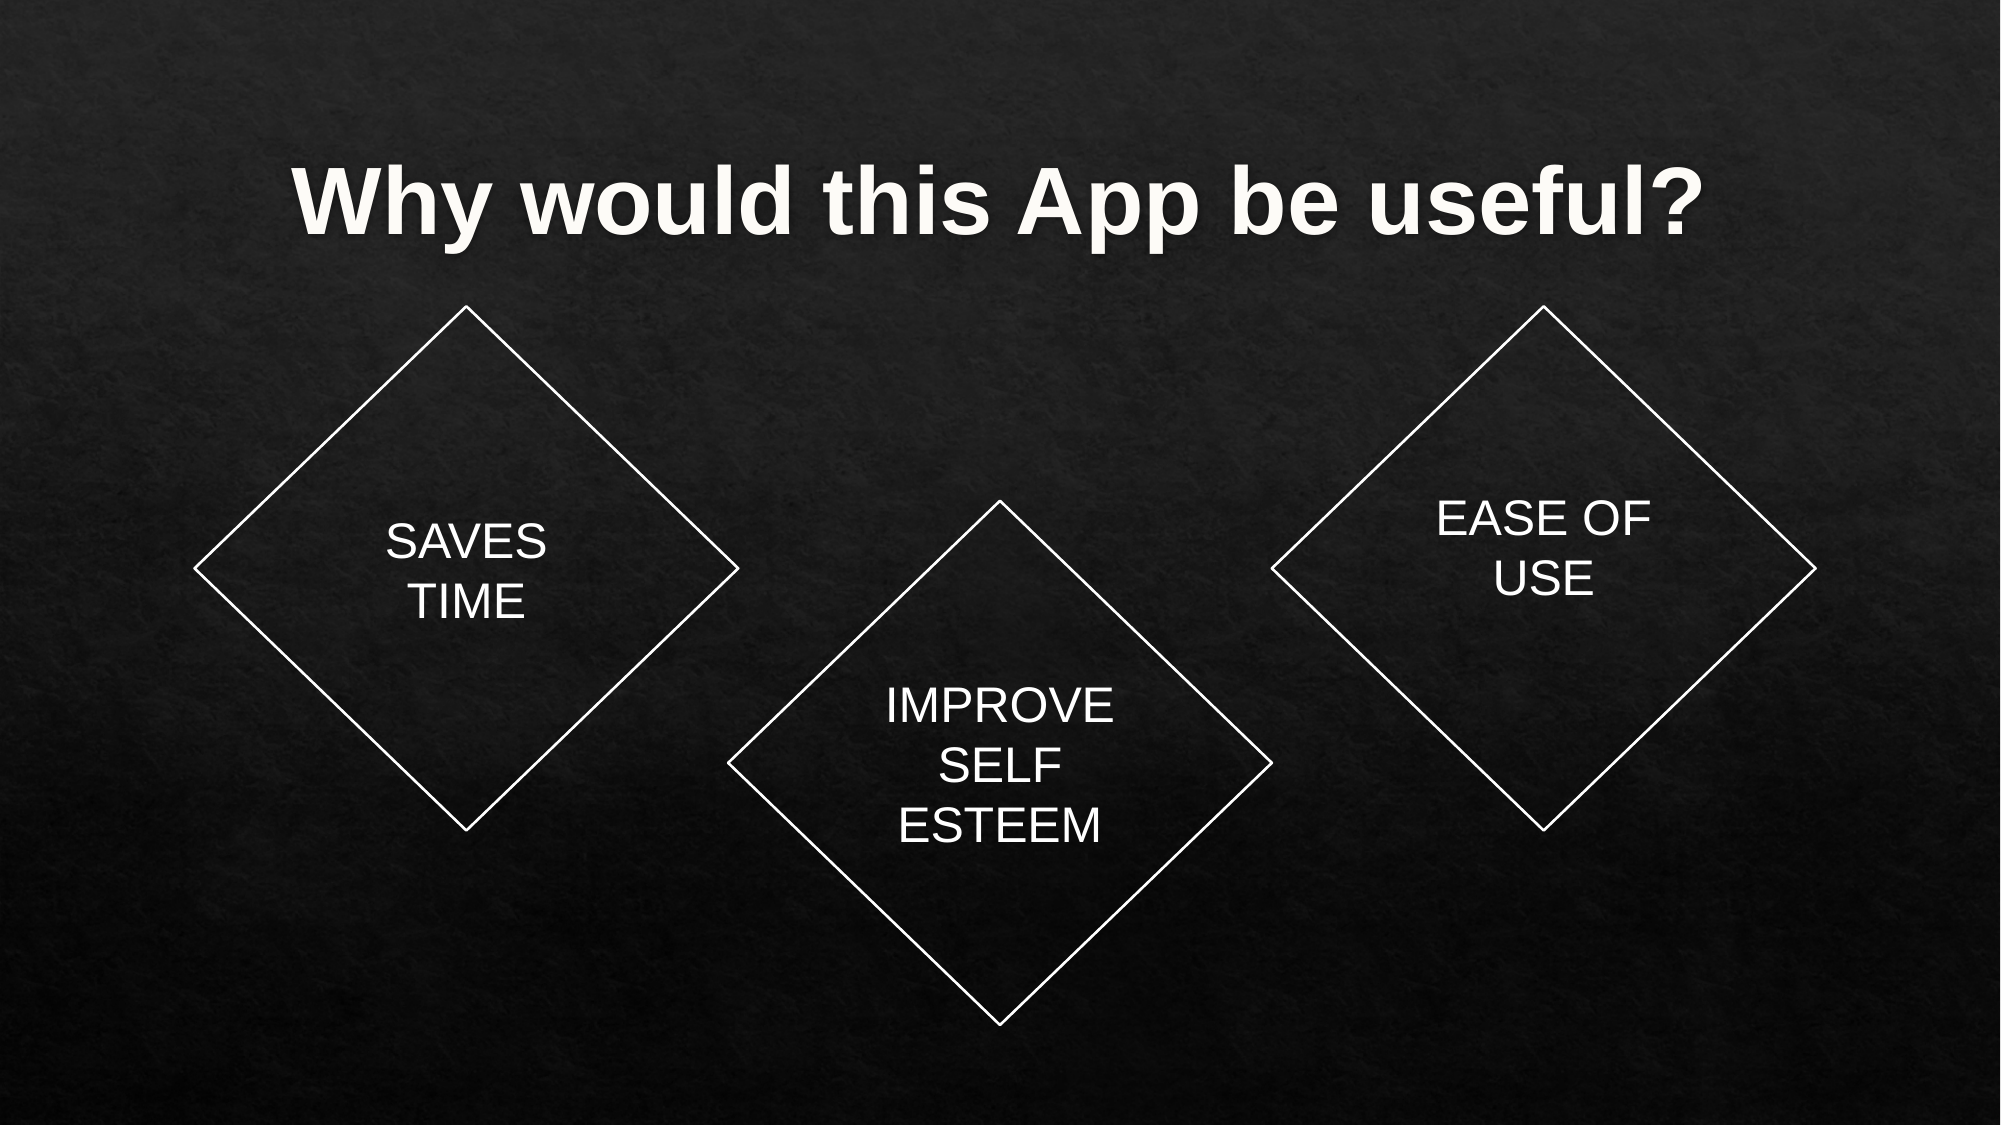

# Why would this App be useful?
SAVES TIME
EASE OF USE

IMPROVE SELF ESTEEM